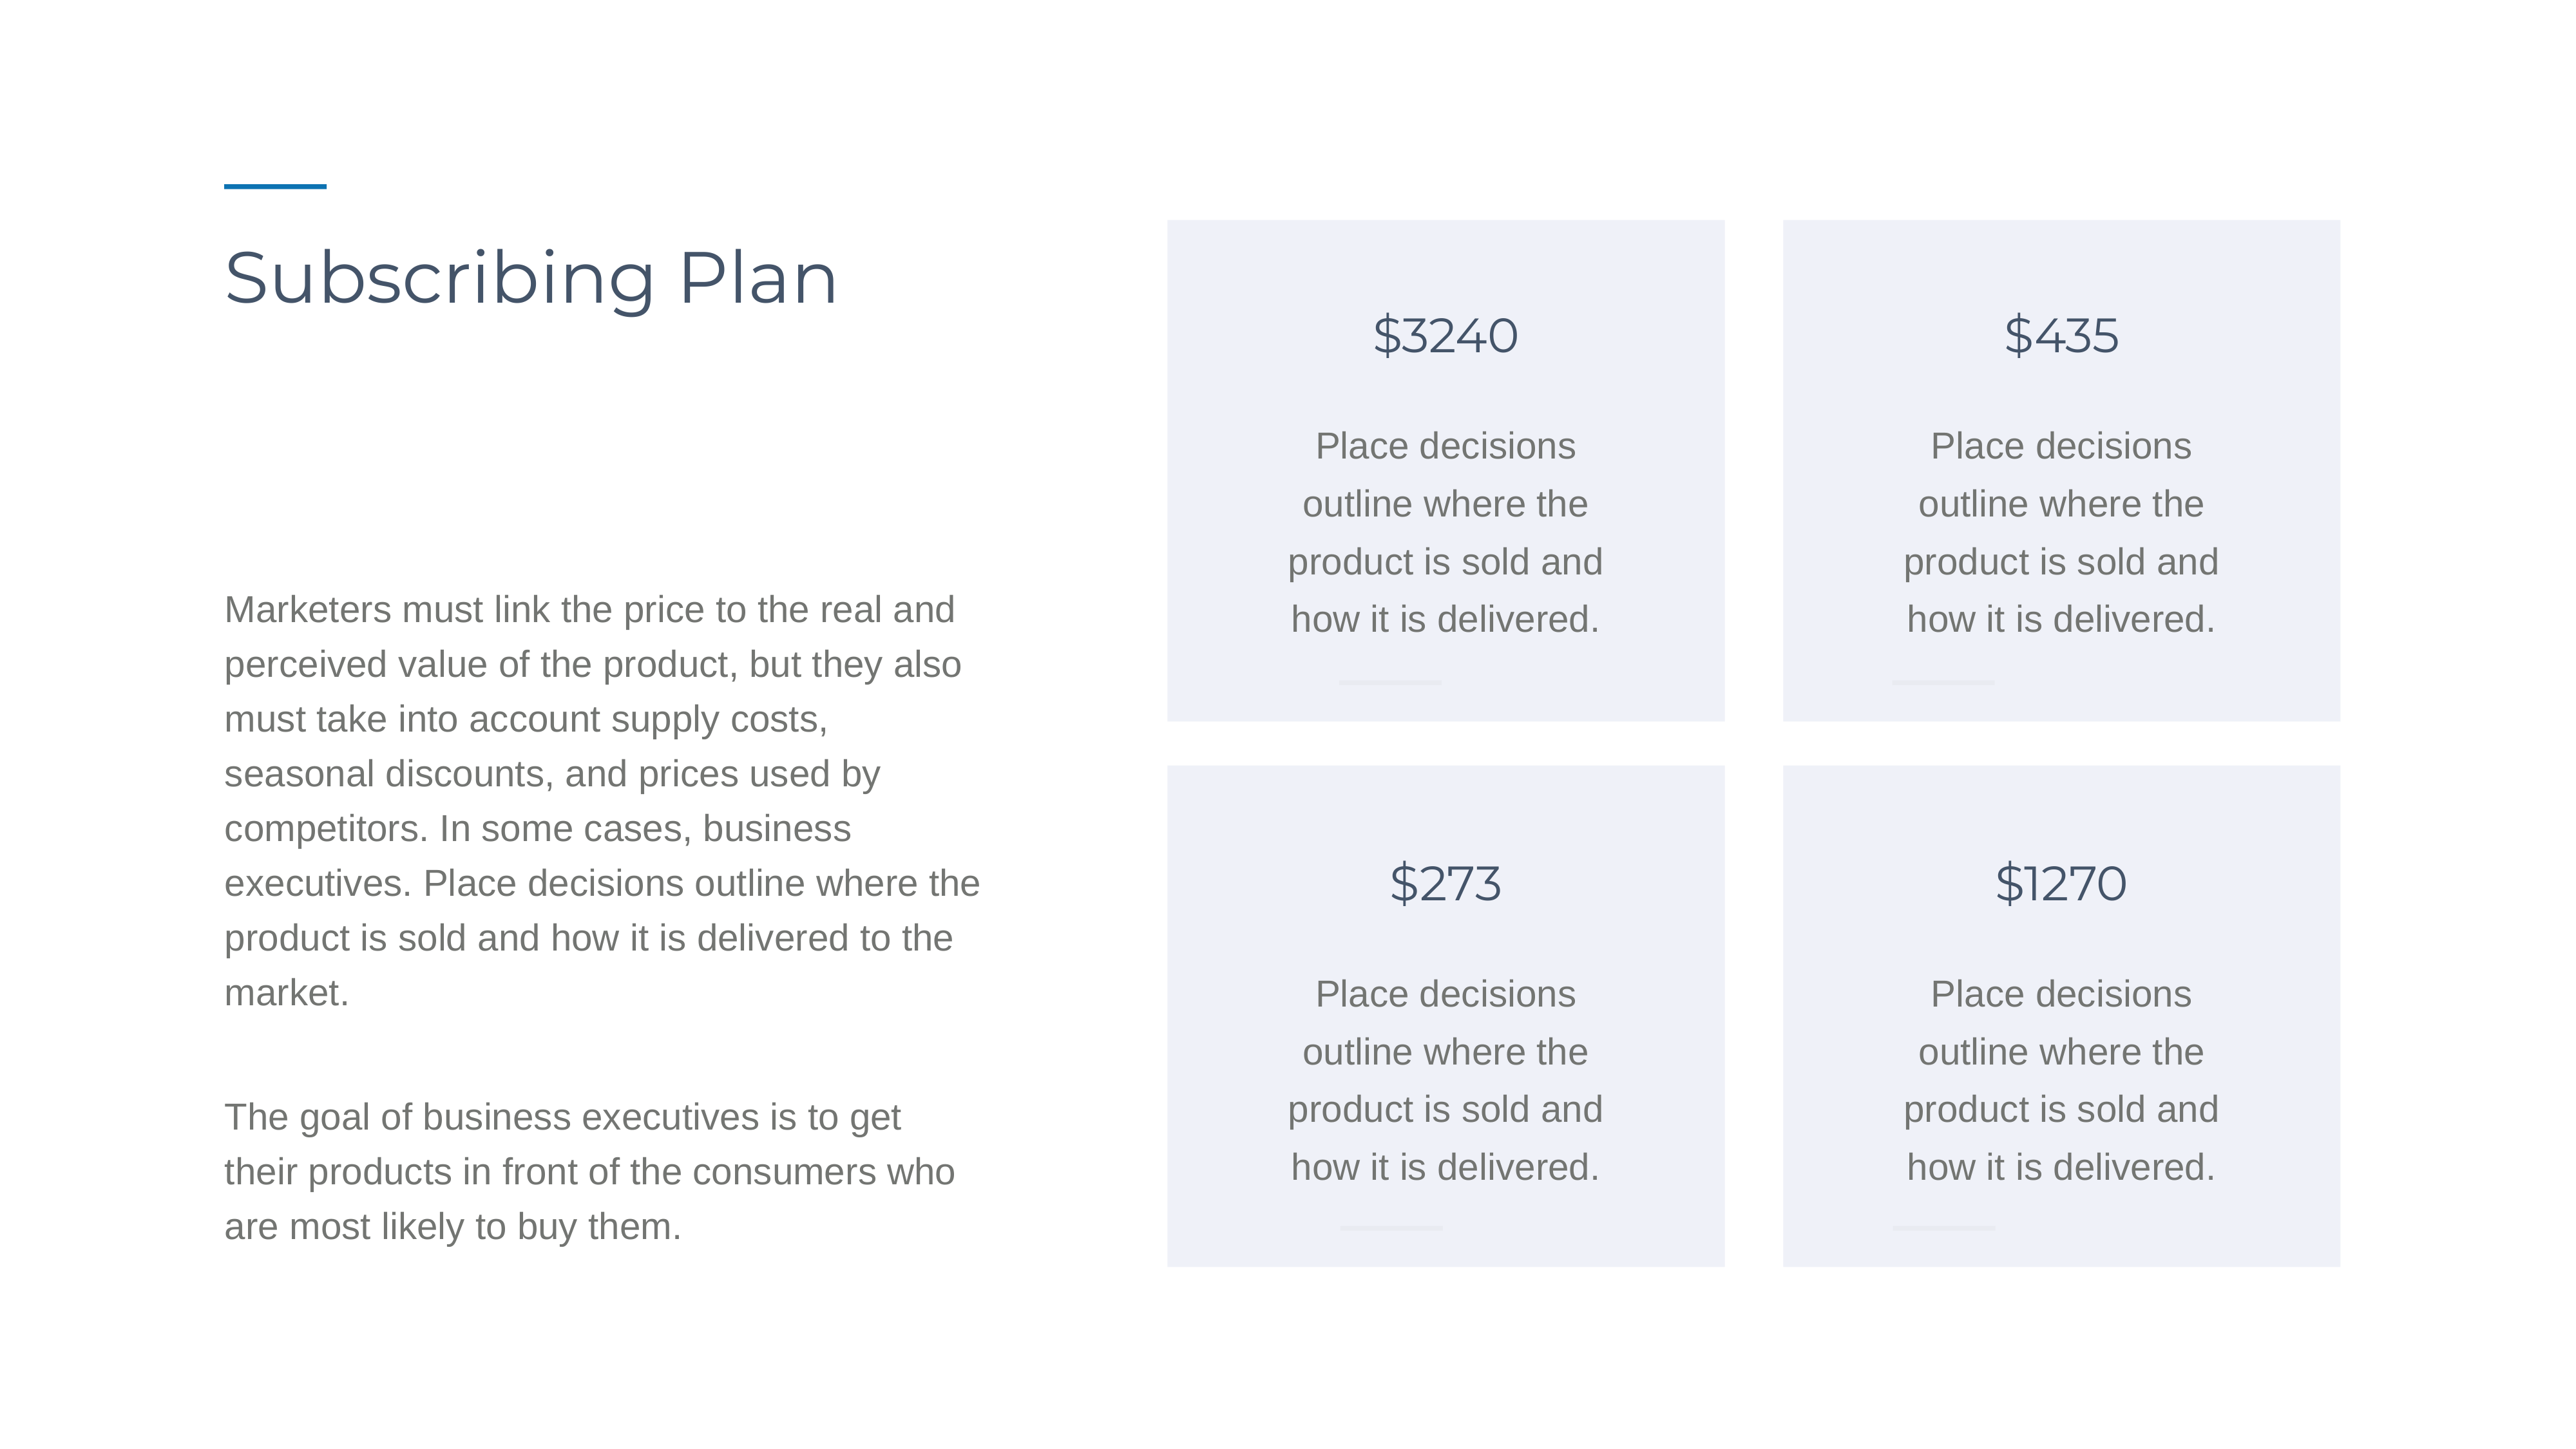

Subscribing Plan
$3240
Place decisions outline where the product is sold and how it is delivered.
$435
Place decisions outline where the product is sold and how it is delivered.
Marketers must link the price to the real and perceived value of the product, but they also must take into account supply costs, seasonal discounts, and prices used by competitors. In some cases, business executives. Place decisions outline where the product is sold and how it is delivered to the market.

The goal of business executives is to get their products in front of the consumers who are most likely to buy them.

$273
Place decisions outline where the product is sold and how it is delivered.
$1270
Place decisions outline where the product is sold and how it is delivered.